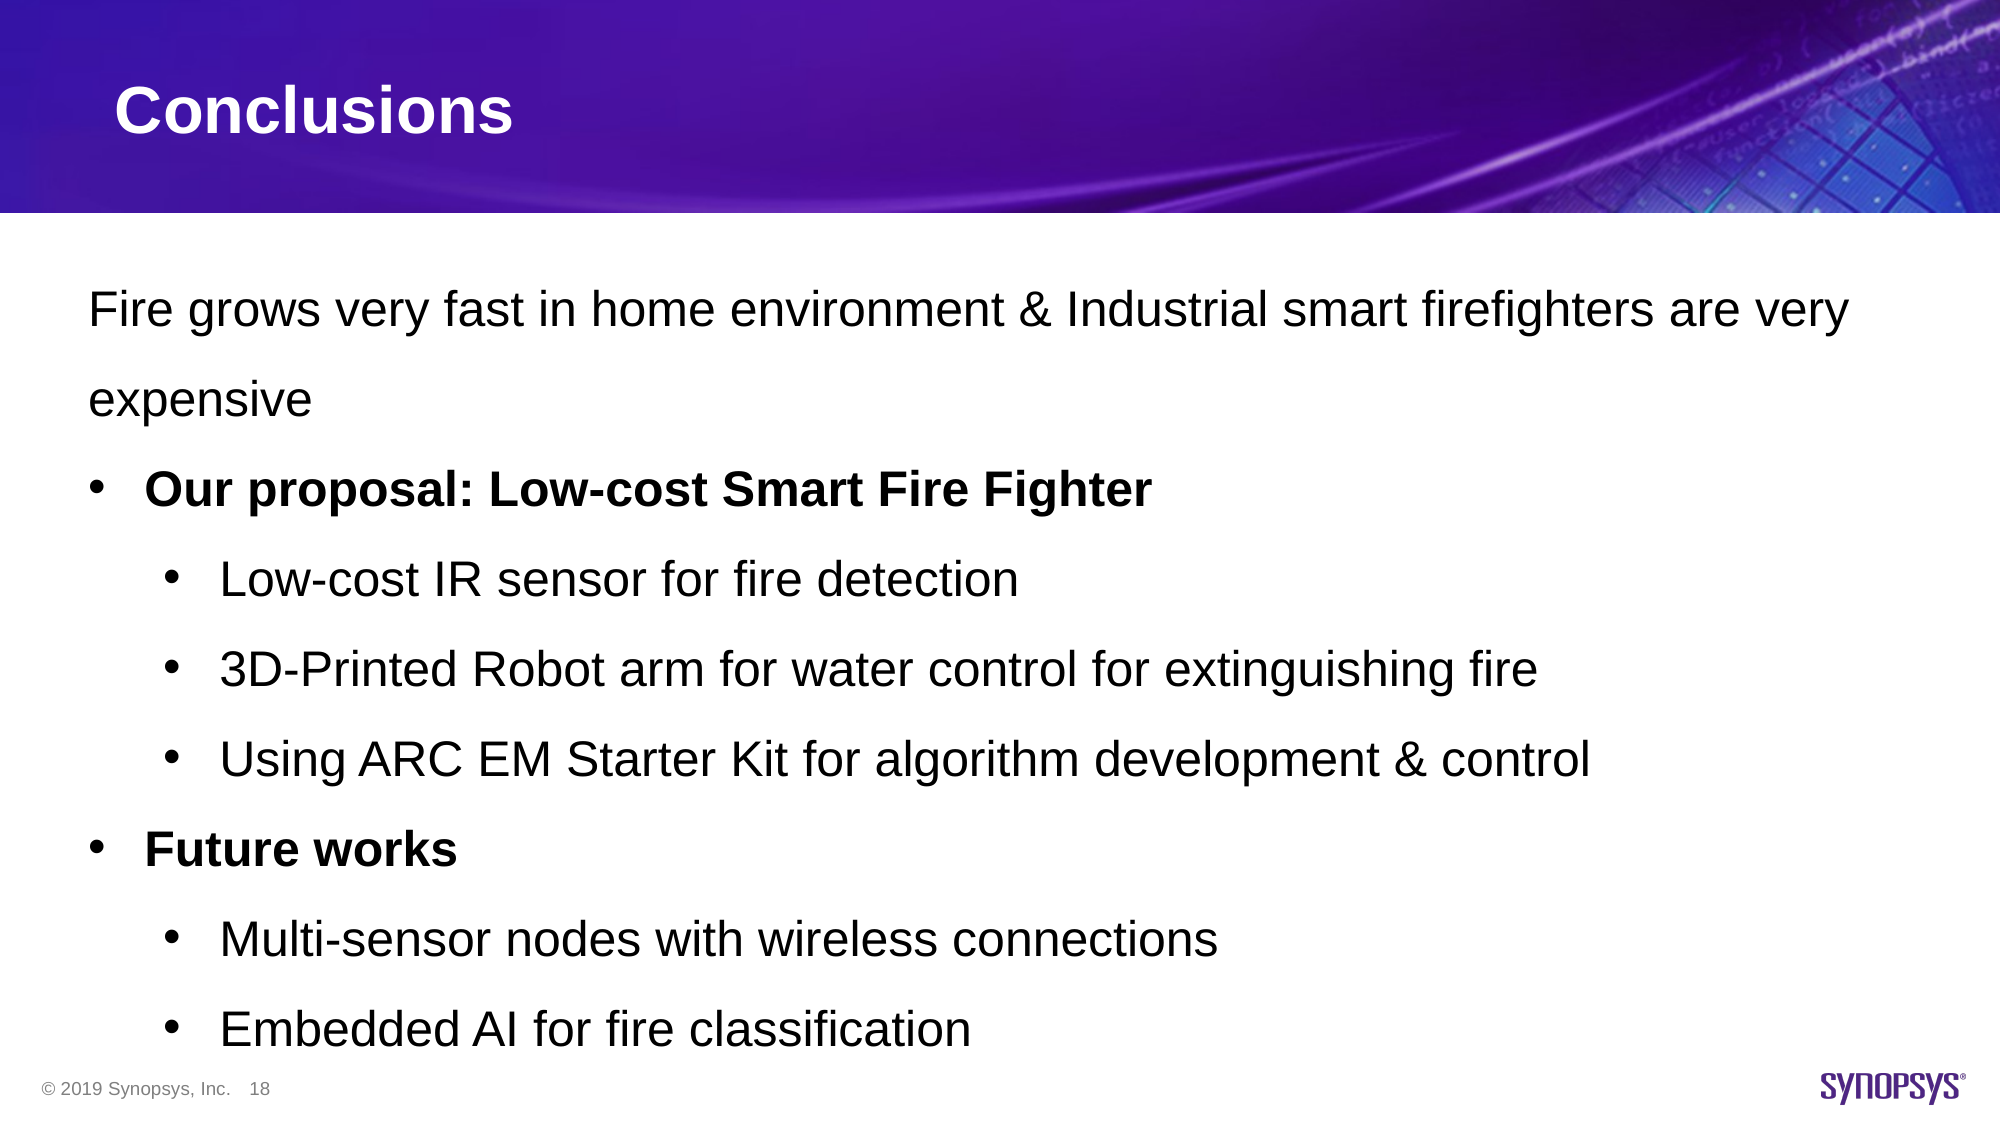

# Conclusions
Fire grows very fast in home environment & Industrial smart firefighters are very expensive
Our proposal: Low-cost Smart Fire Fighter
Low-cost IR sensor for fire detection
3D-Printed Robot arm for water control for extinguishing fire
Using ARC EM Starter Kit for algorithm development & control
Future works
Multi-sensor nodes with wireless connections
Embedded AI for fire classification